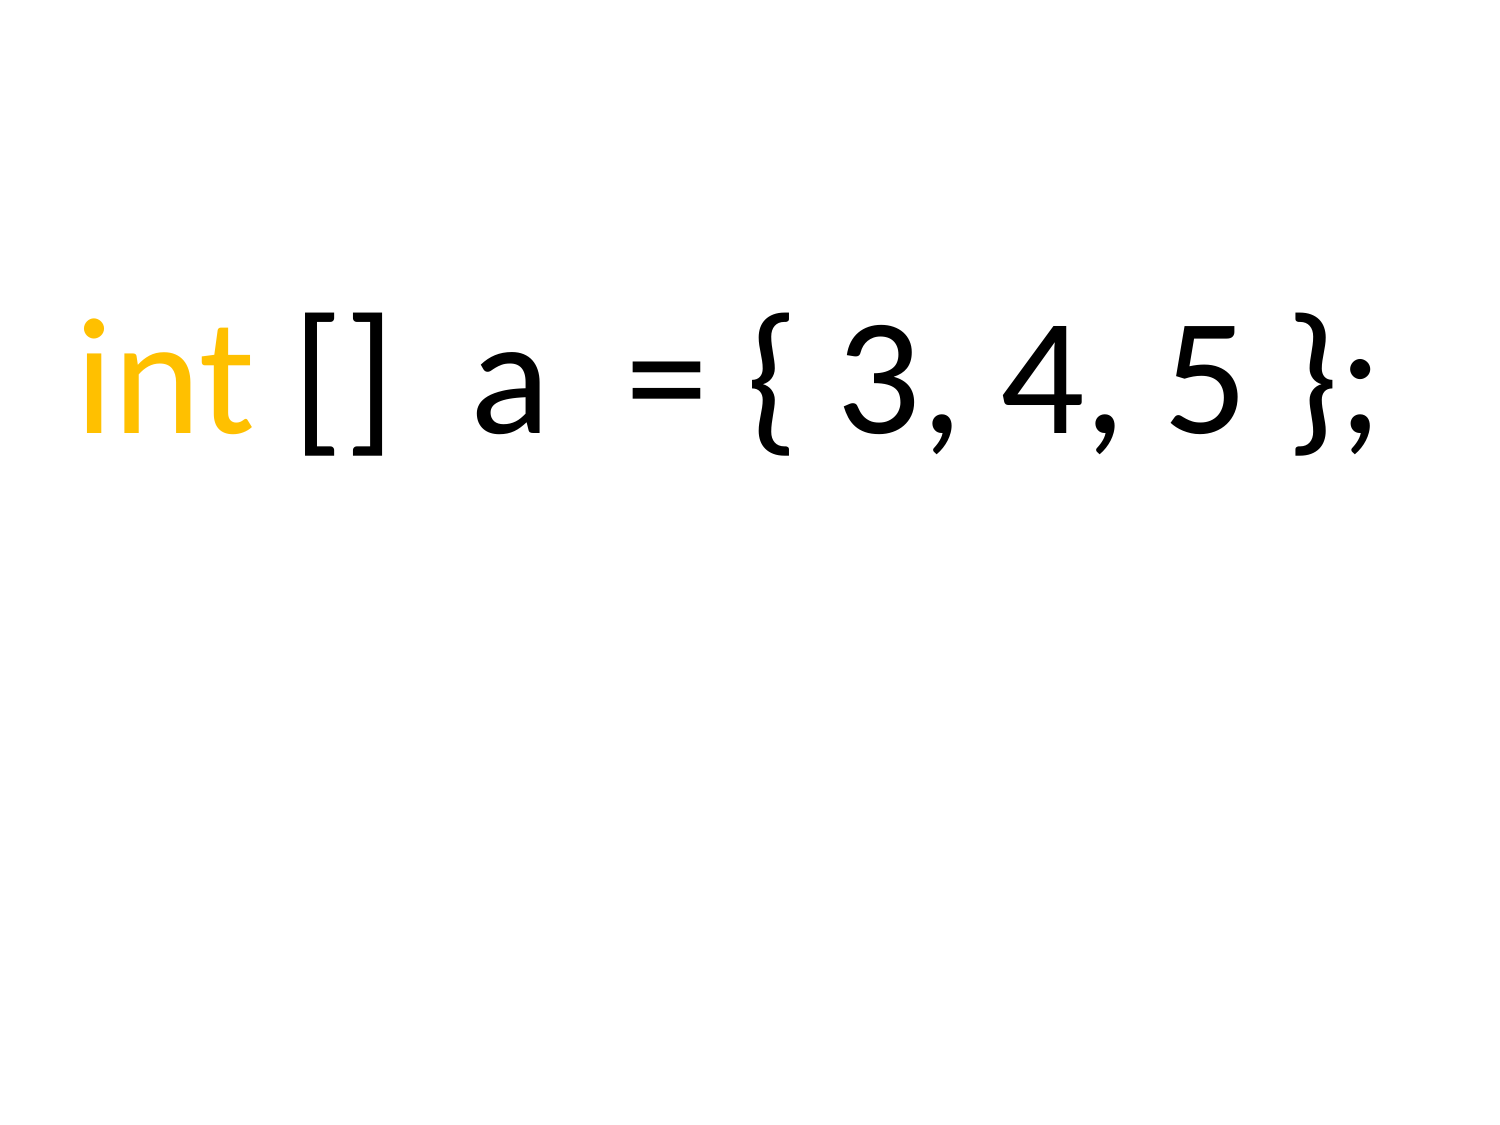

#
int []  a  = { 3, 4, 5 };